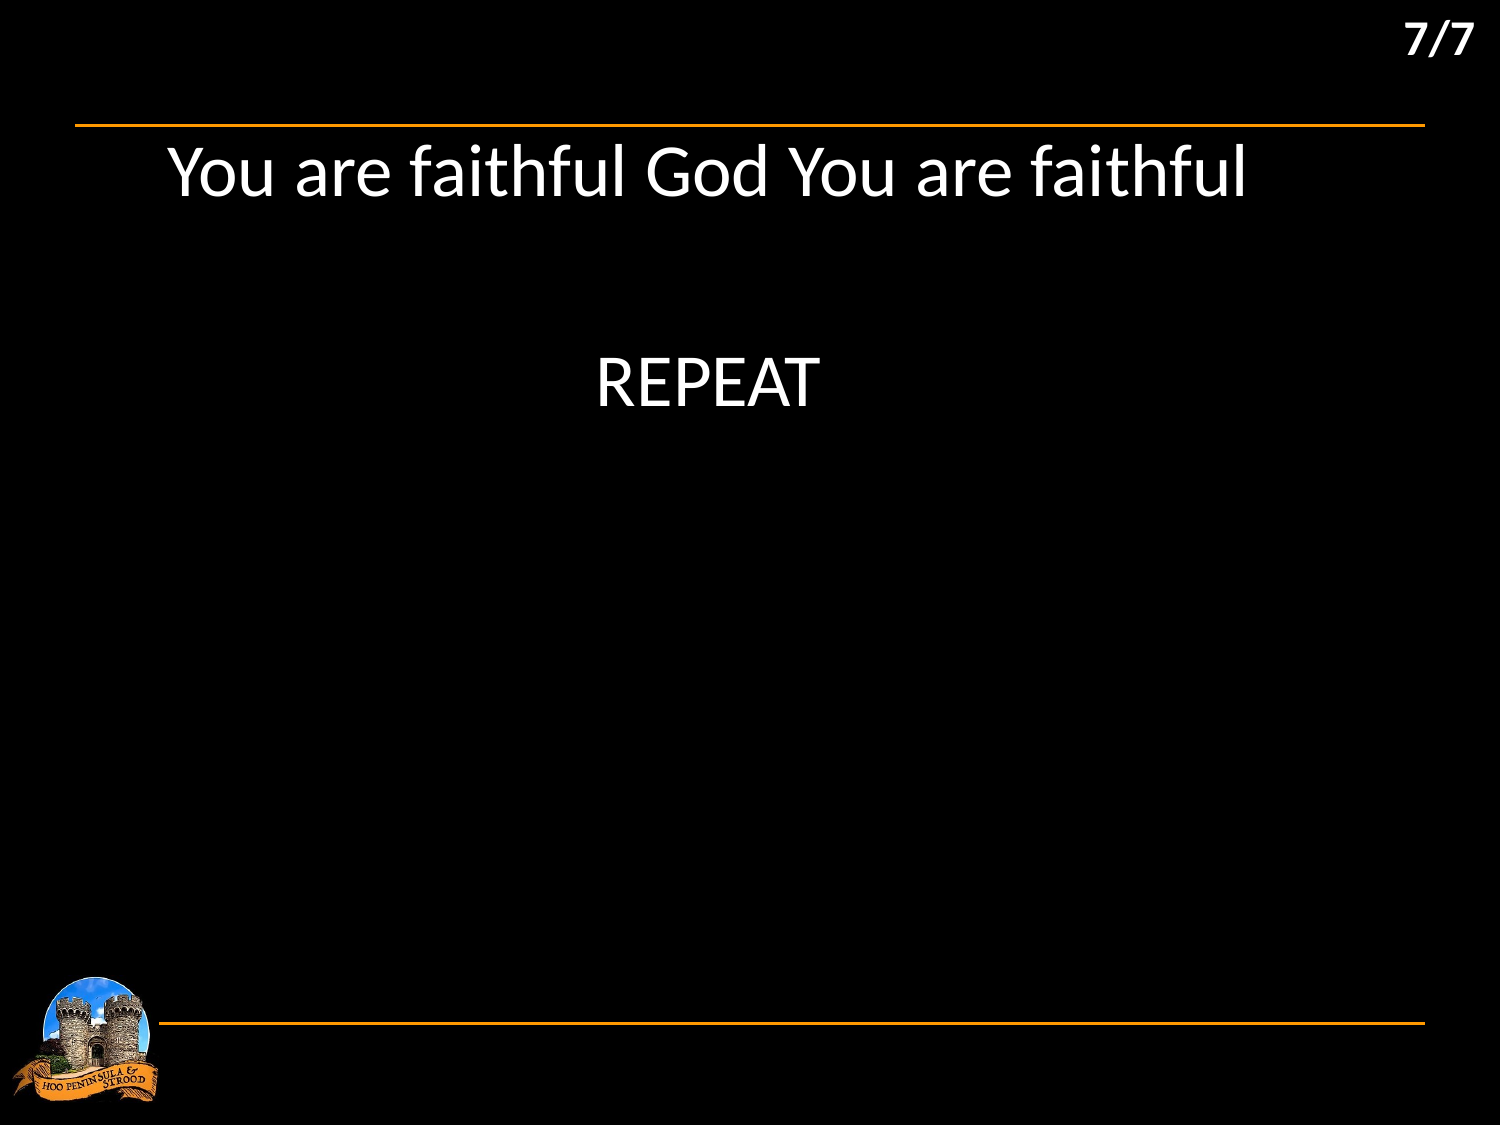

7/7
You are faithful God You are faithful

REPEAT